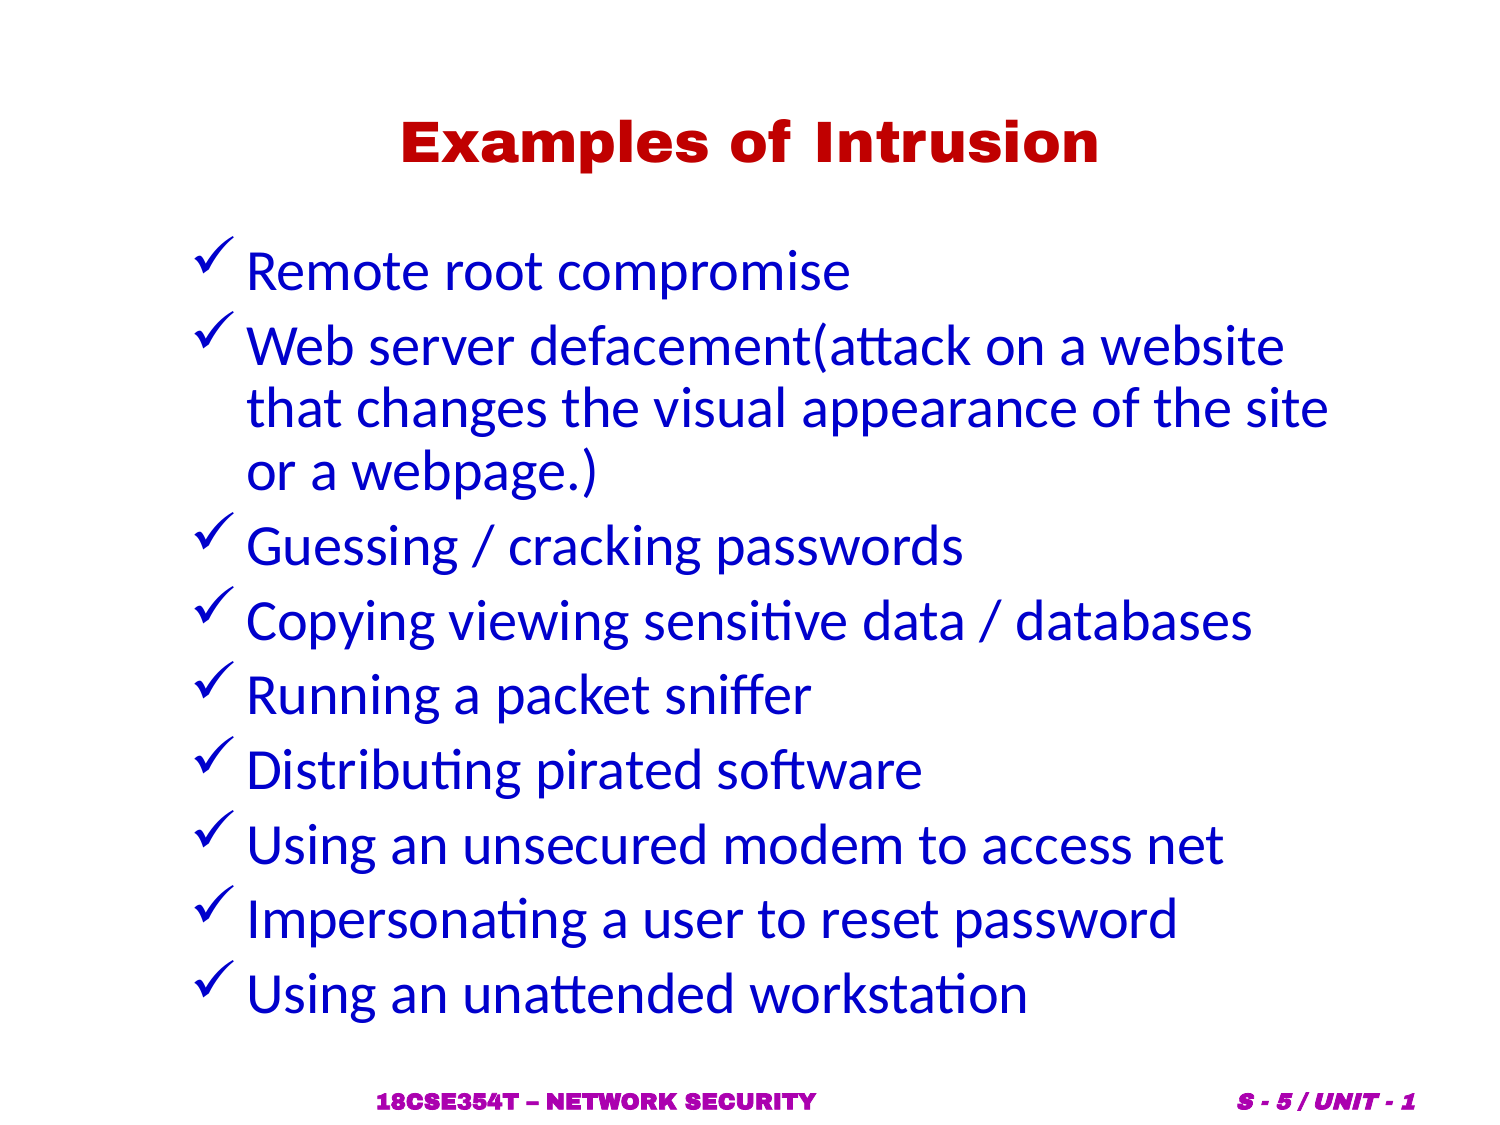

# Examples of Intrusion
Remote root compromise
Web server defacement(attack on a website that changes the visual appearance of the site or a webpage.)
Guessing / cracking passwords
Copying viewing sensitive data / databases
Running a packet sniffer
Distributing pirated software
Using an unsecured modem to access net
Impersonating a user to reset password
Using an unattended workstation
                                18CSE354T – NETWORK SECURITY                                                      S - 5 / UNIT - 1